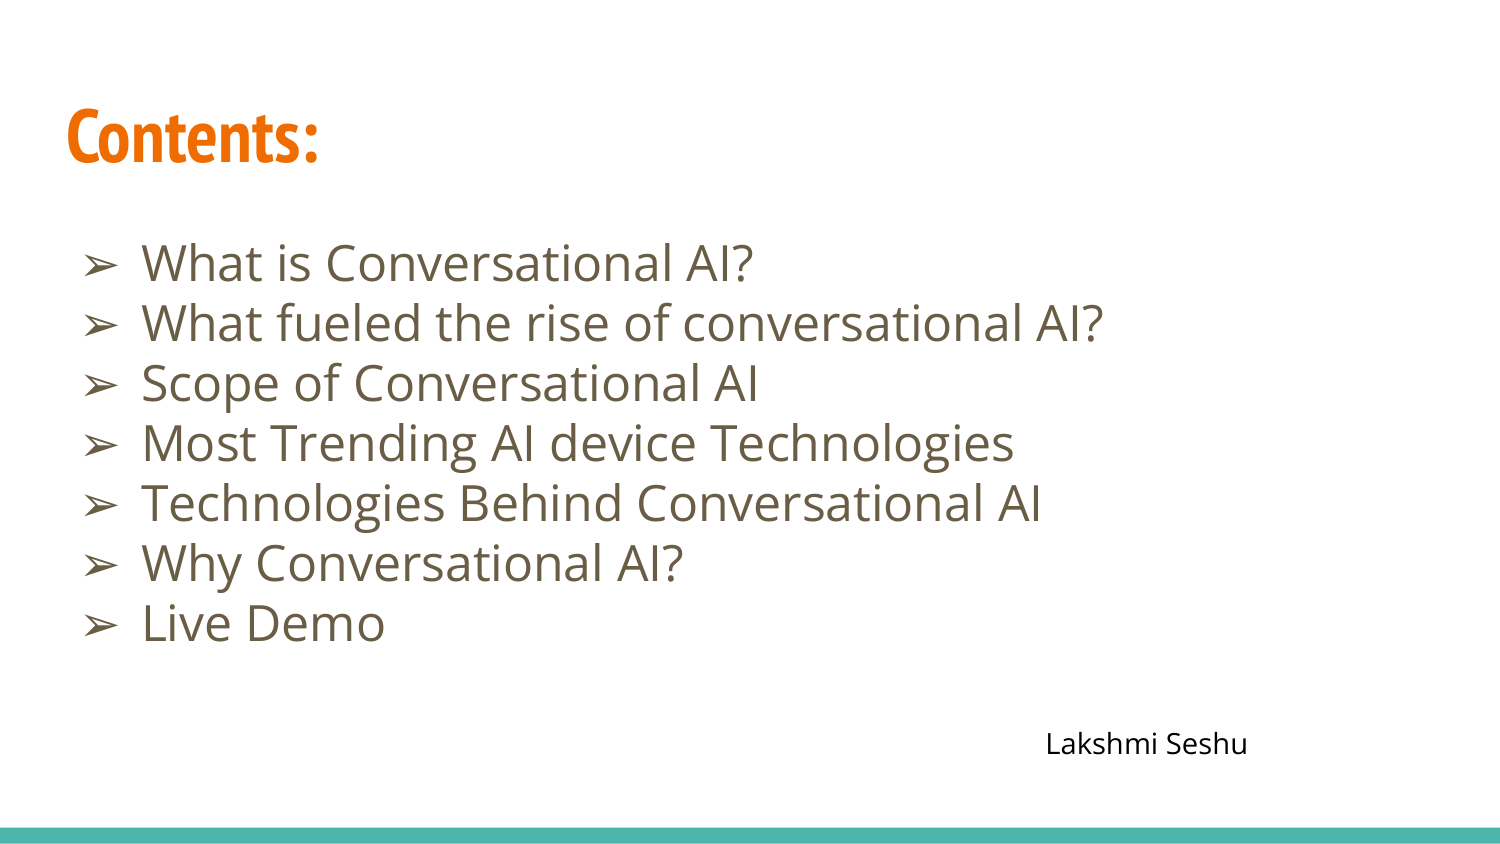

# Contents:
What is Conversational AI?
What fueled the rise of conversational AI?
Scope of Conversational AI
Most Trending AI device Technologies
Technologies Behind Conversational AI
Why Conversational AI?
Live Demo
Lakshmi Seshu